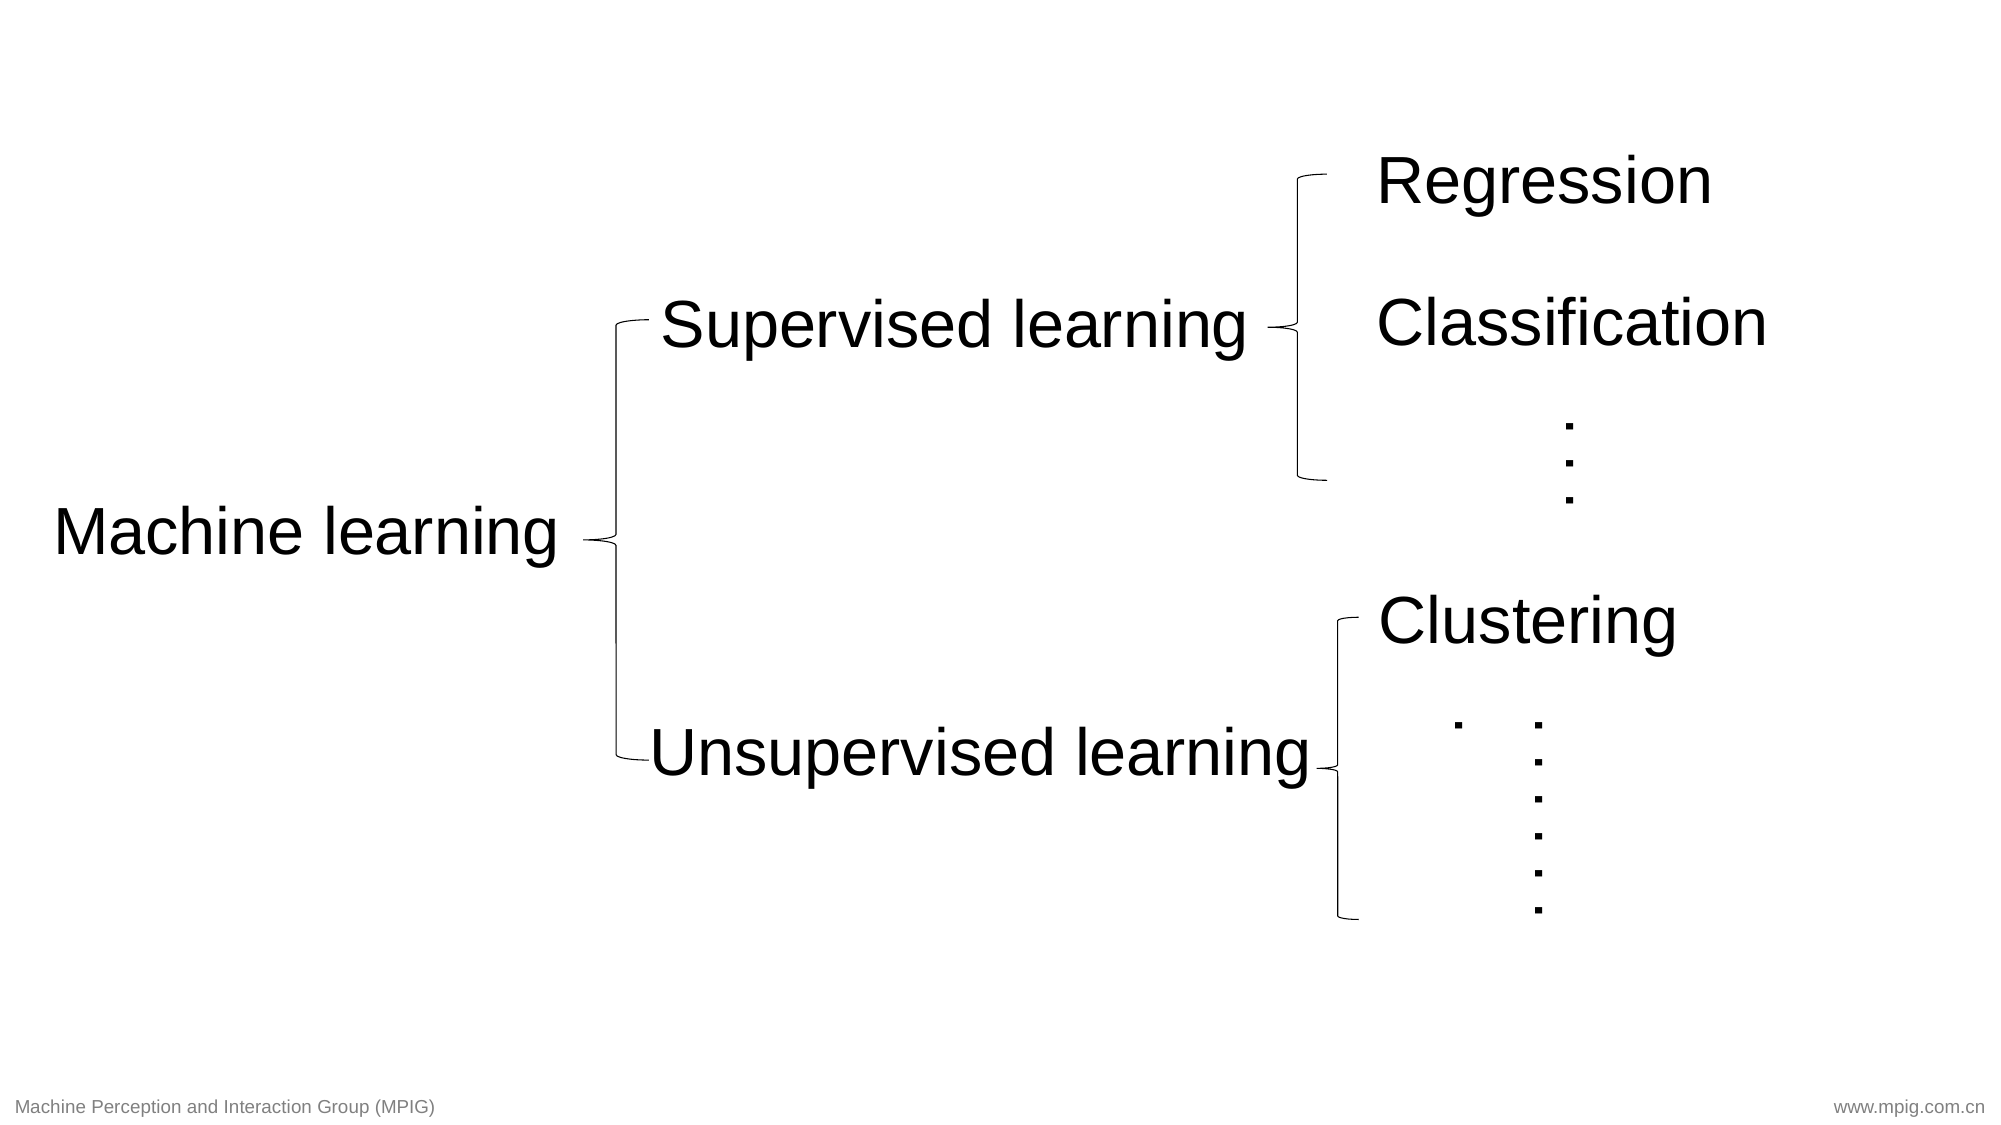

Regression

Classification
Supervised learning

. . .
Machine learning
Clustering

Unsupervised learning
. . . . . . .